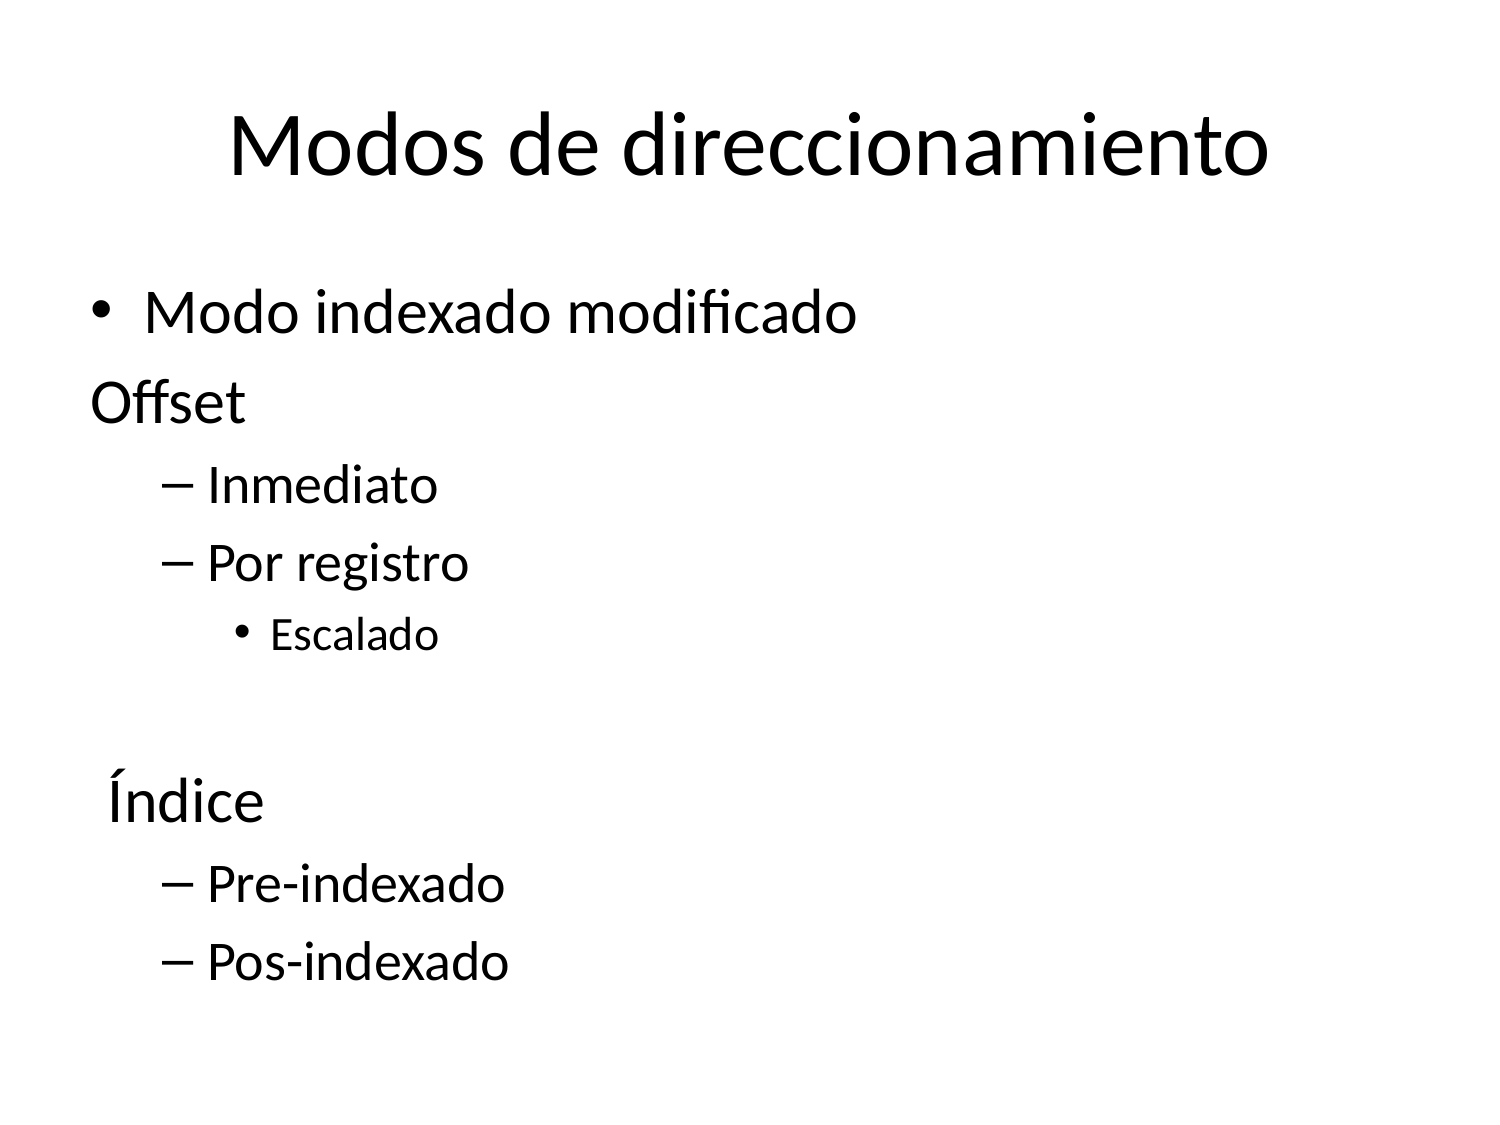

# Modos de direccionamiento
Modo indexado modificado
Offset
Inmediato
Por registro
Escalado

Índice
Pre-indexado
Pos-indexado